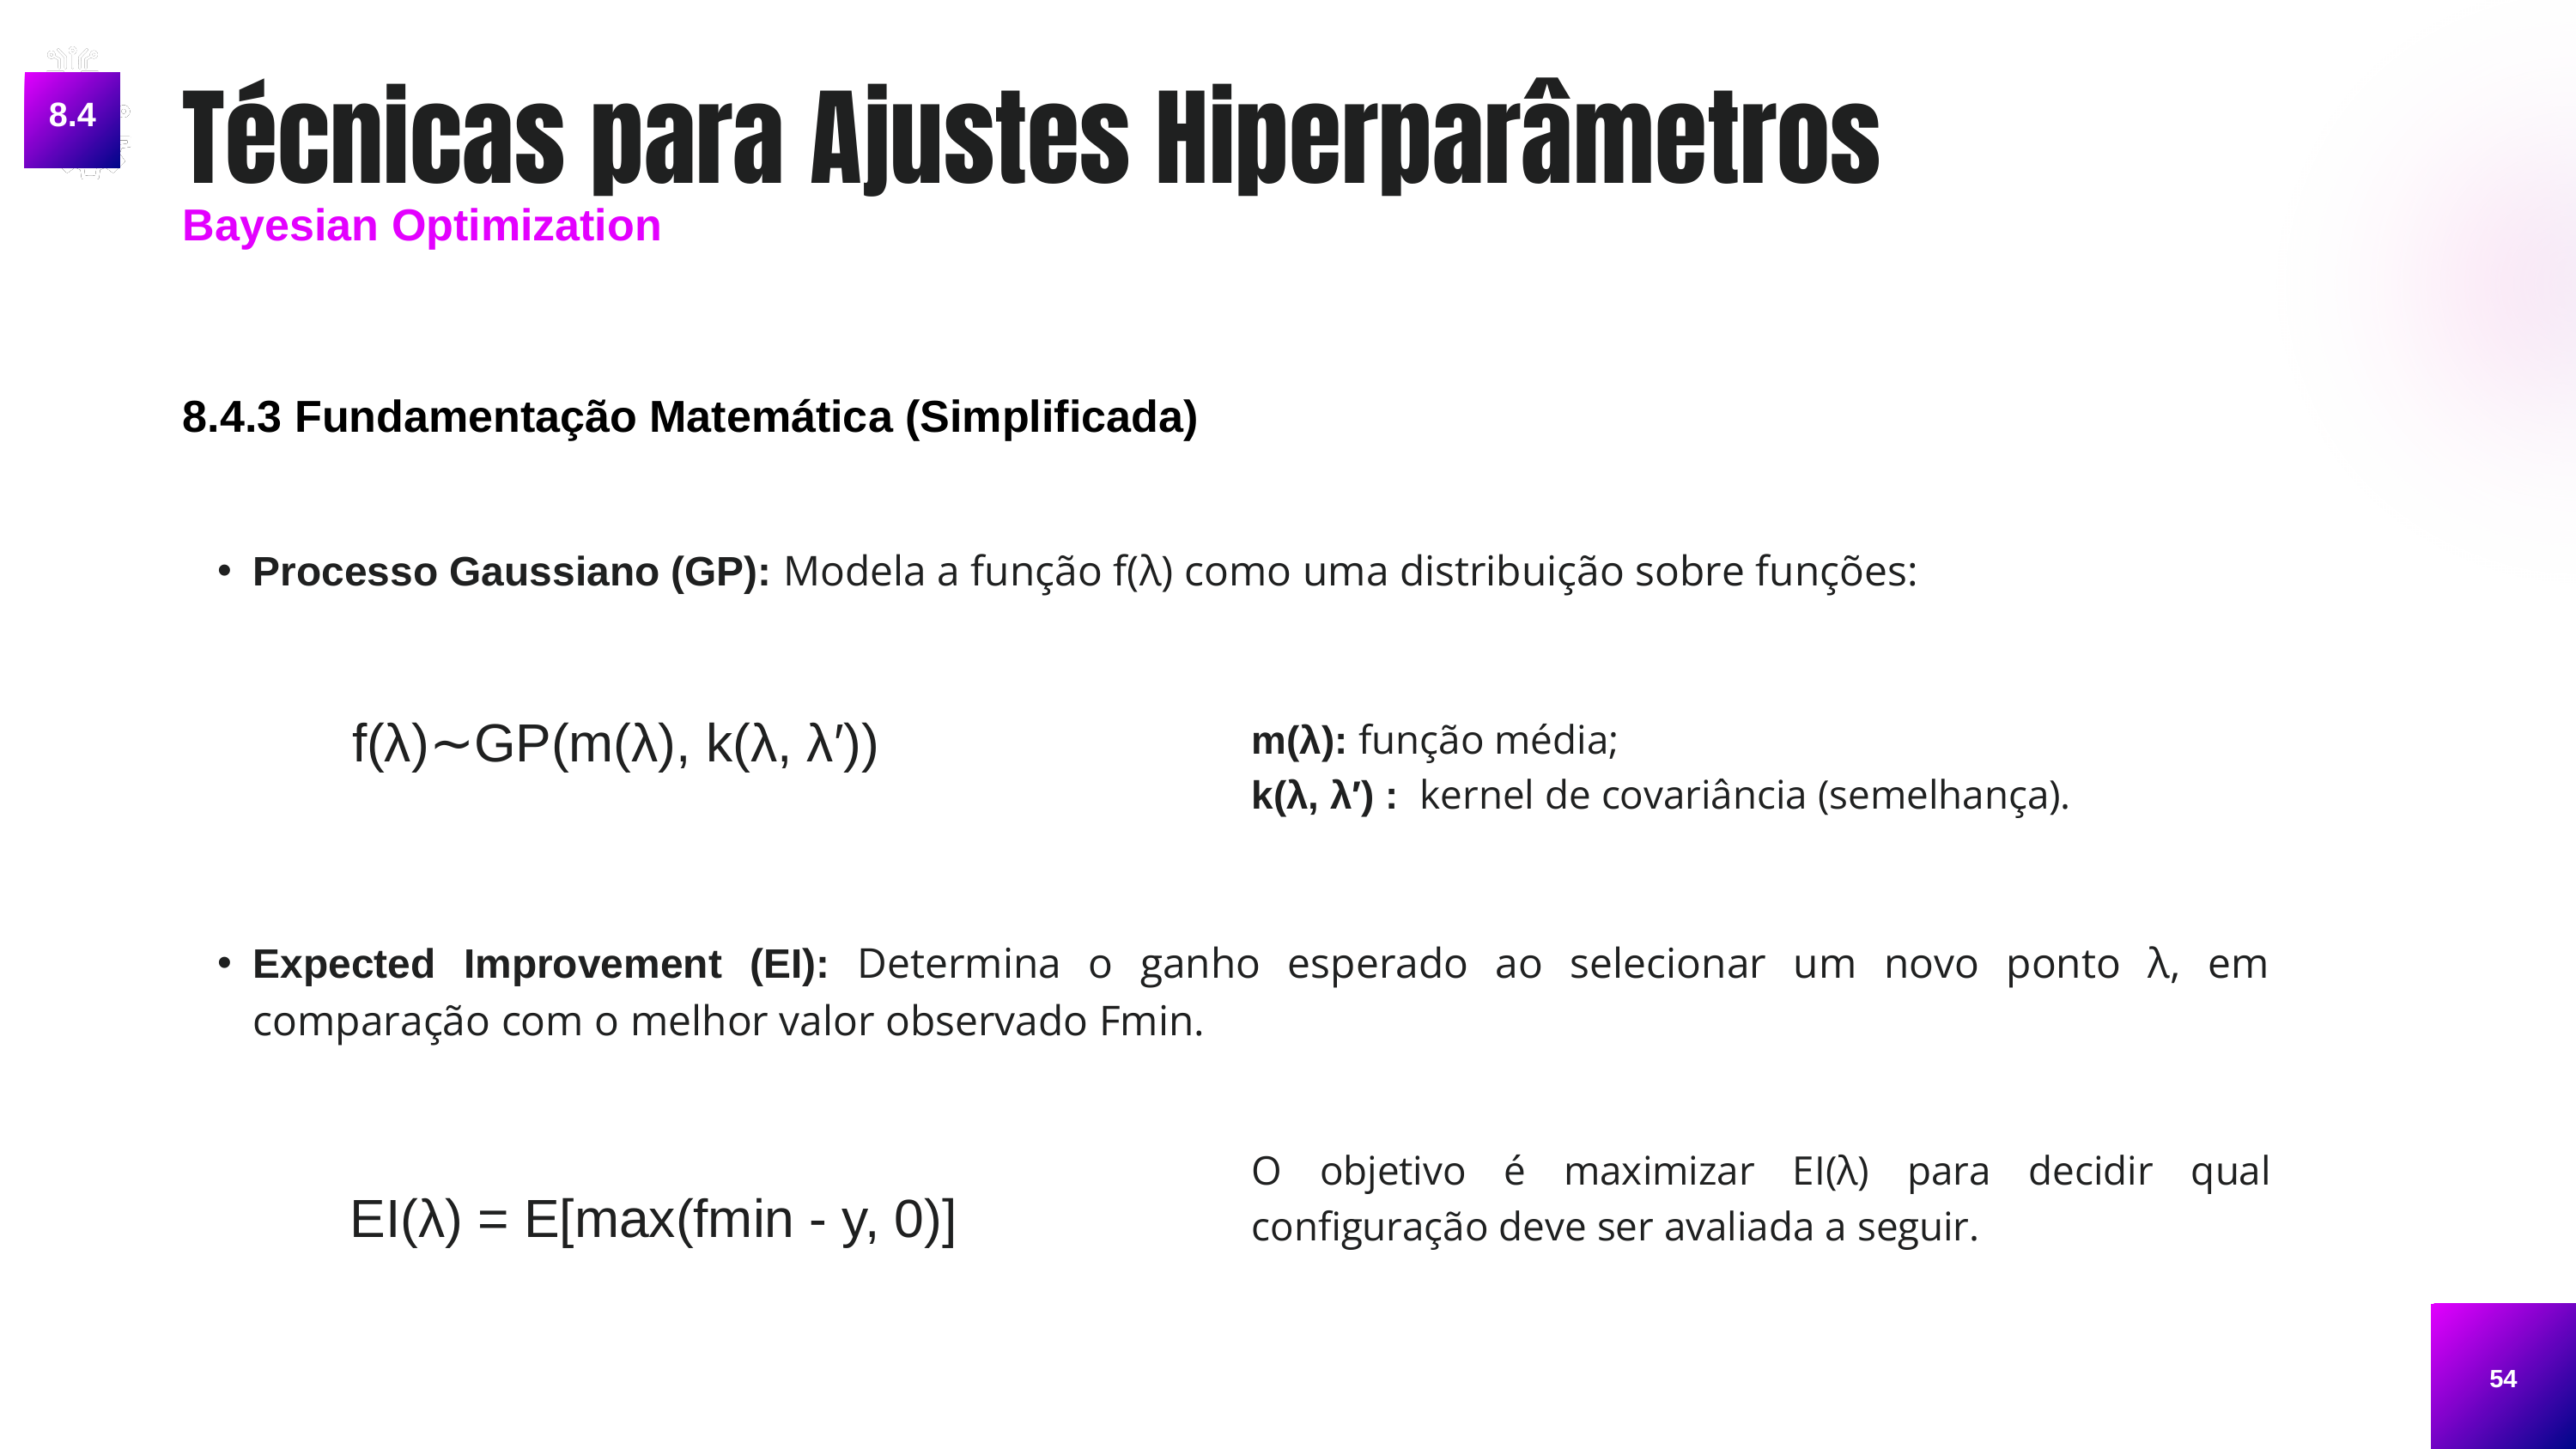

8.4
Técnicas para Ajustes Hiperparâmetros

Bayesian Optimization
8.4.3 Fundamentação Matemática (Simplificada)

Processo Gaussiano (GP): Modela a função f(λ) como uma distribuição sobre funções:

m(λ): função média;
k(λ, λ′) :  kernel de covariância (semelhança).
f(λ)∼GP(m(λ), k(λ, λ′))

Expected Improvement (EI): Determina o ganho esperado ao selecionar um novo ponto λ, em comparação com o melhor valor observado Fmin.

O objetivo é maximizar EI(λ) para decidir qual configuração deve ser avaliada a seguir.
EI(λ) = E[max(fmin - y, 0)]

54